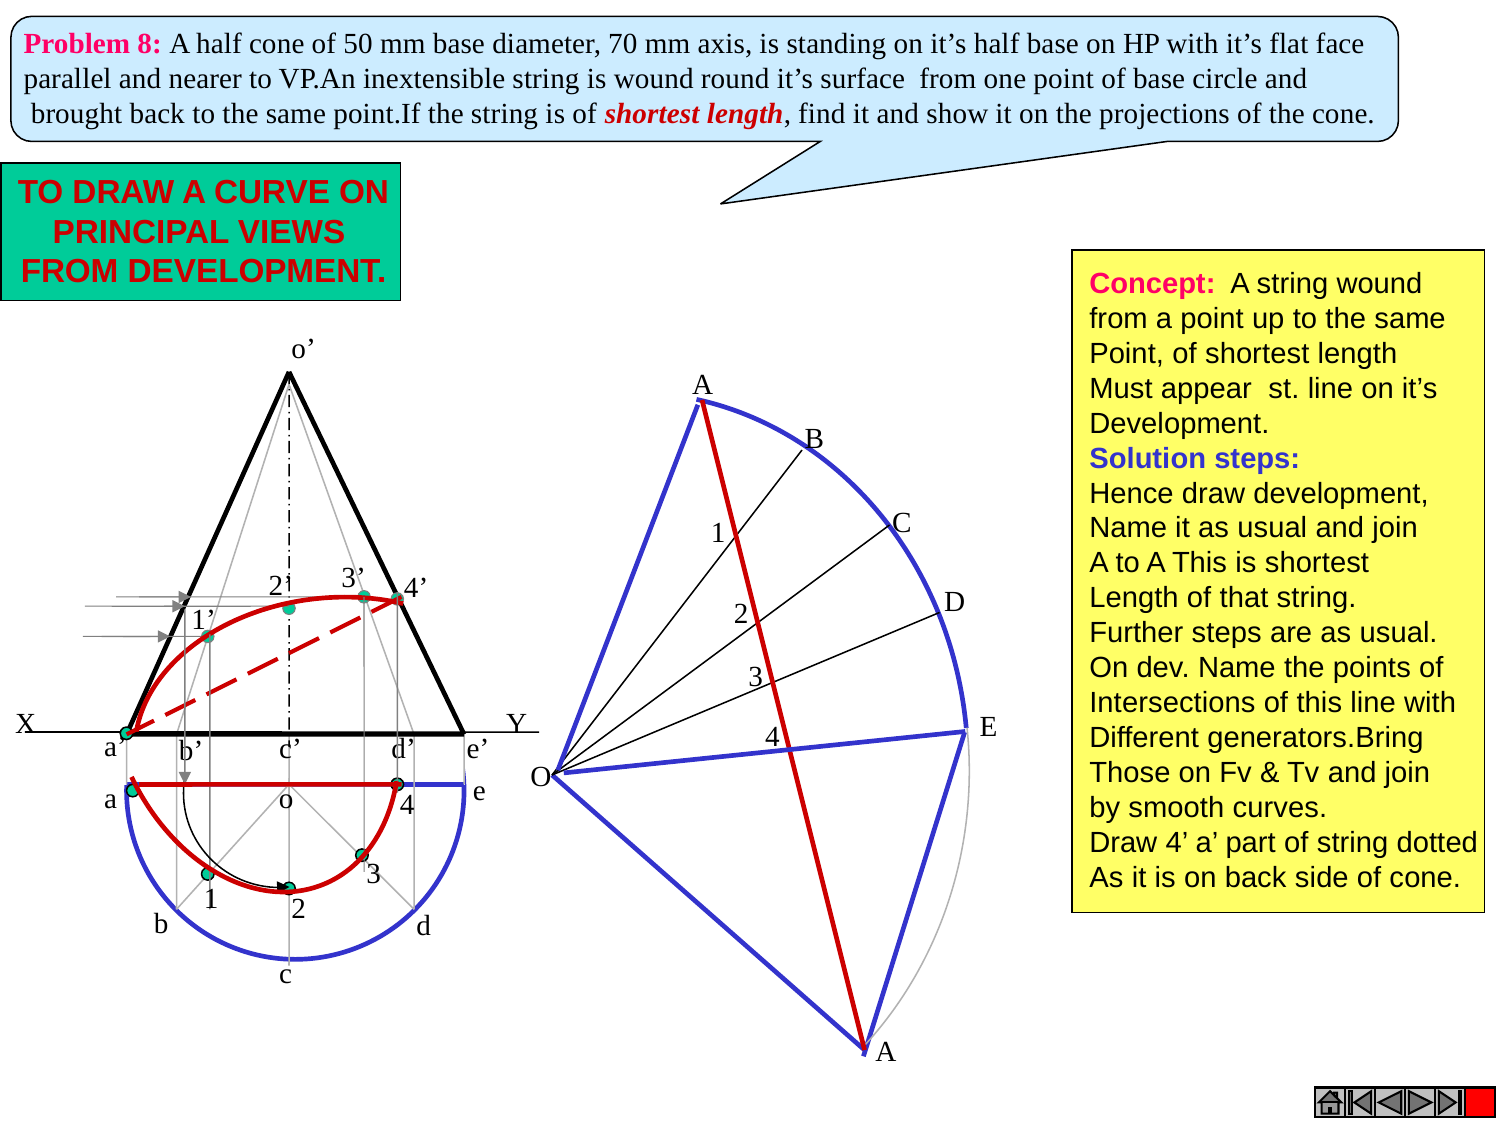

Problem 8: A half cone of 50 mm base diameter, 70 mm axis, is standing on it’s half base on HP with it’s flat face
parallel and nearer to VP.An inextensible string is wound round it’s surface  from one point of base circle and
 brought back to the same point.If the string is of shortest length, find it and show it on the projections of the cone.
TO DRAW A CURVE ON
PRINCIPAL VIEWS
FROM DEVELOPMENT.

Concept:  A string wound
from a point up to the same
Point, of shortest length
Must appear  st. line on it’s
Development.
Solution steps:
Hence draw development,
Name it as usual and join
A to A This is shortest
Length of that string.
Further steps are as usual.
On dev. Name the points of
Intersections of this line with
Different generators.Bring
Those on Fv & Tv and join
by smooth curves.
Draw 4’ a’ part of string dotted
As it is on back side of cone.
o’
a’
c’
d’
e’
b’
A
B
C
D
E
A

O
1
2
3
4
3’
2’
4’
1’

X
Y

e
a
o
b
d
c

4
3
1
2